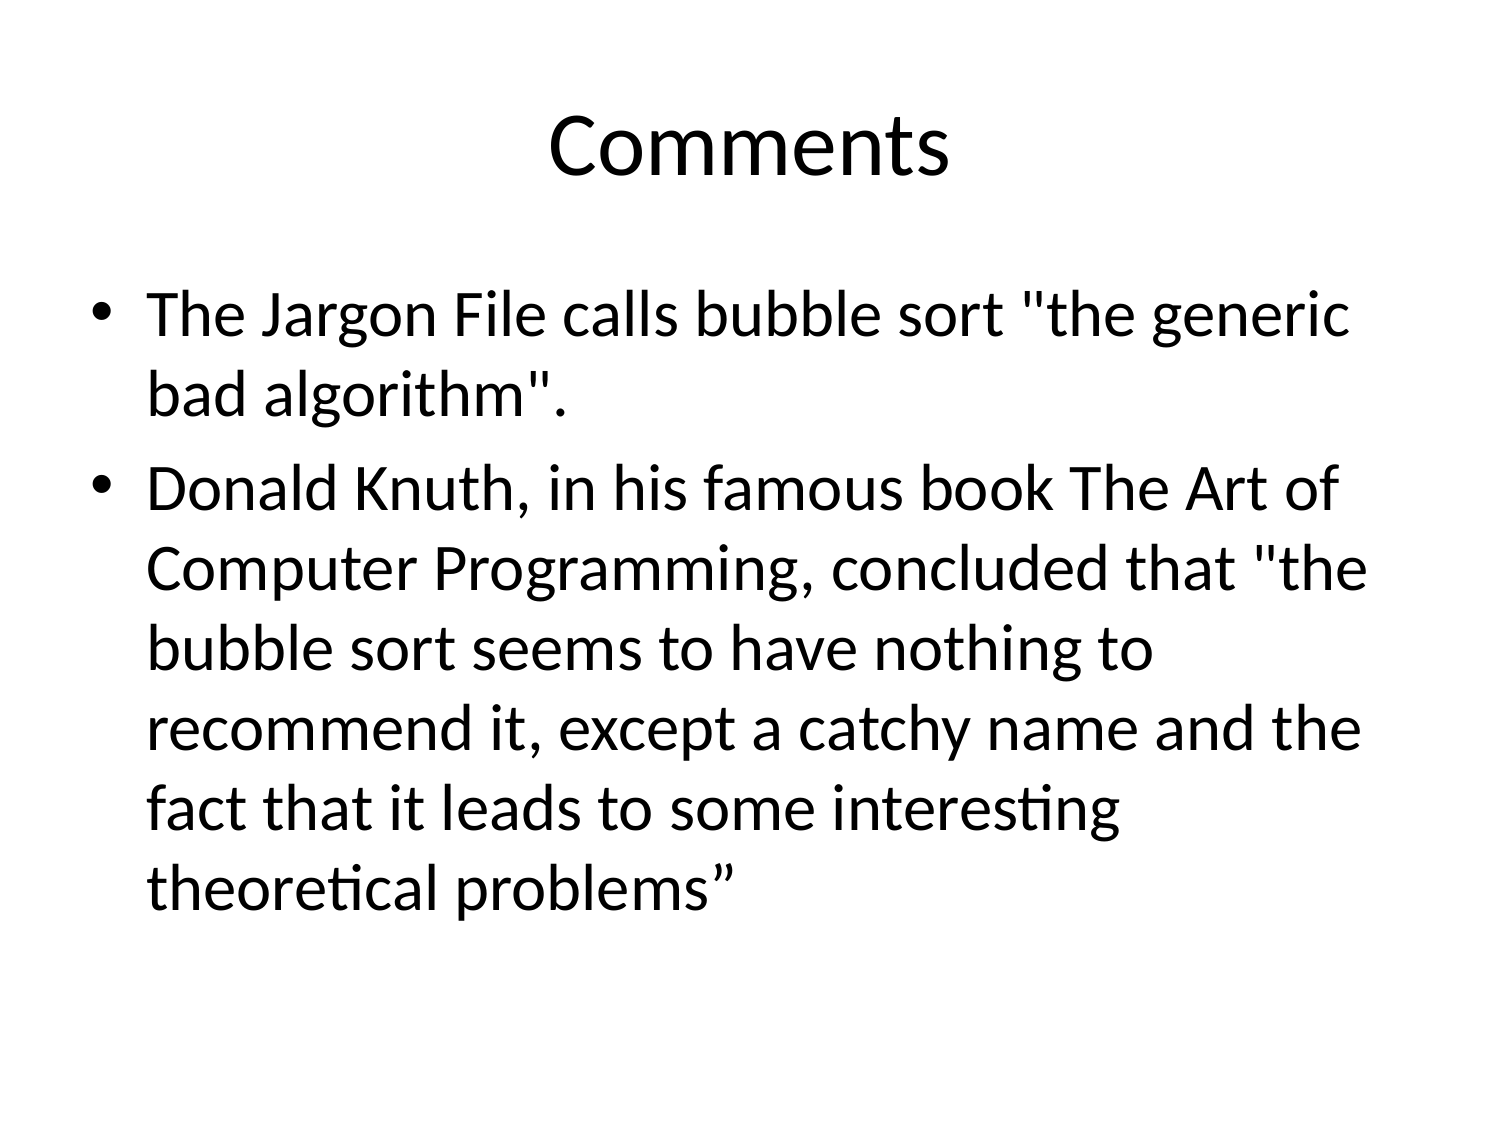

# Comments
The Jargon File calls bubble sort "the generic bad algorithm".
Donald Knuth, in his famous book The Art of Computer Programming, concluded that "the bubble sort seems to have nothing to recommend it, except a catchy name and the fact that it leads to some interesting theoretical problems”